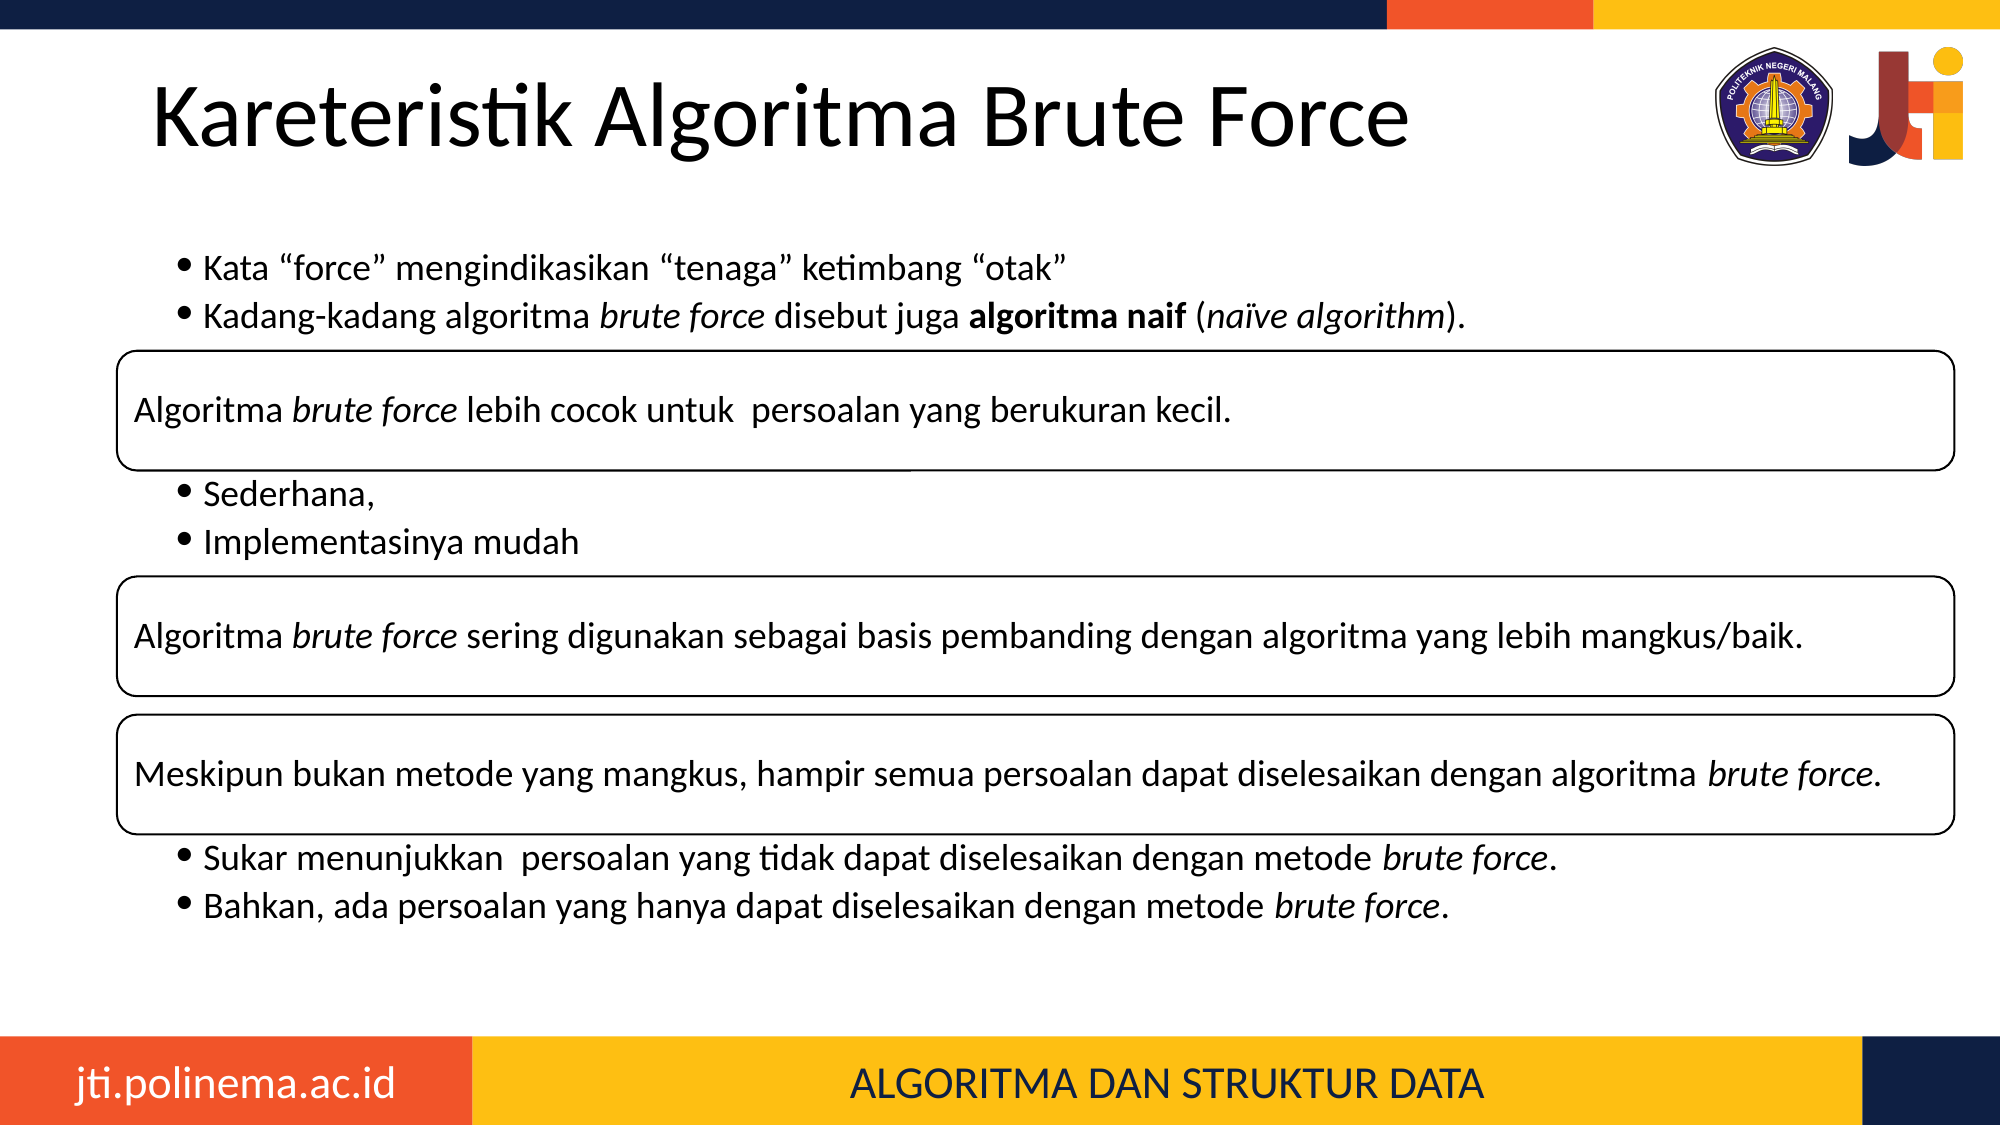

# Kareteristik Algoritma Brute Force

Kata “force” mengindikasikan “tenaga” ketimbang “otak”
Kadang-kadang algoritma brute force disebut juga algoritma naif (naïve algorithm).
Algoritma brute force umumnya tidak “cerdas” dan tidak mangkus, karena ia membutuhkan jumlah komputasi yang besar dan waktu yang lama dalam penyelesaiannya.

Algoritma brute force lebih cocok untuk  persoalan yang berukuran kecil.

Sederhana,
Implementasinya mudah

Algoritma brute force sering digunakan sebagai basis pembanding dengan algoritma yang lebih mangkus/baik.

Meskipun bukan metode yang mangkus, hampir semua persoalan dapat diselesaikan dengan algoritma brute force.

Sukar menunjukkan  persoalan yang tidak dapat diselesaikan dengan metode brute force.
Bahkan, ada persoalan yang hanya dapat diselesaikan dengan metode brute force.
8